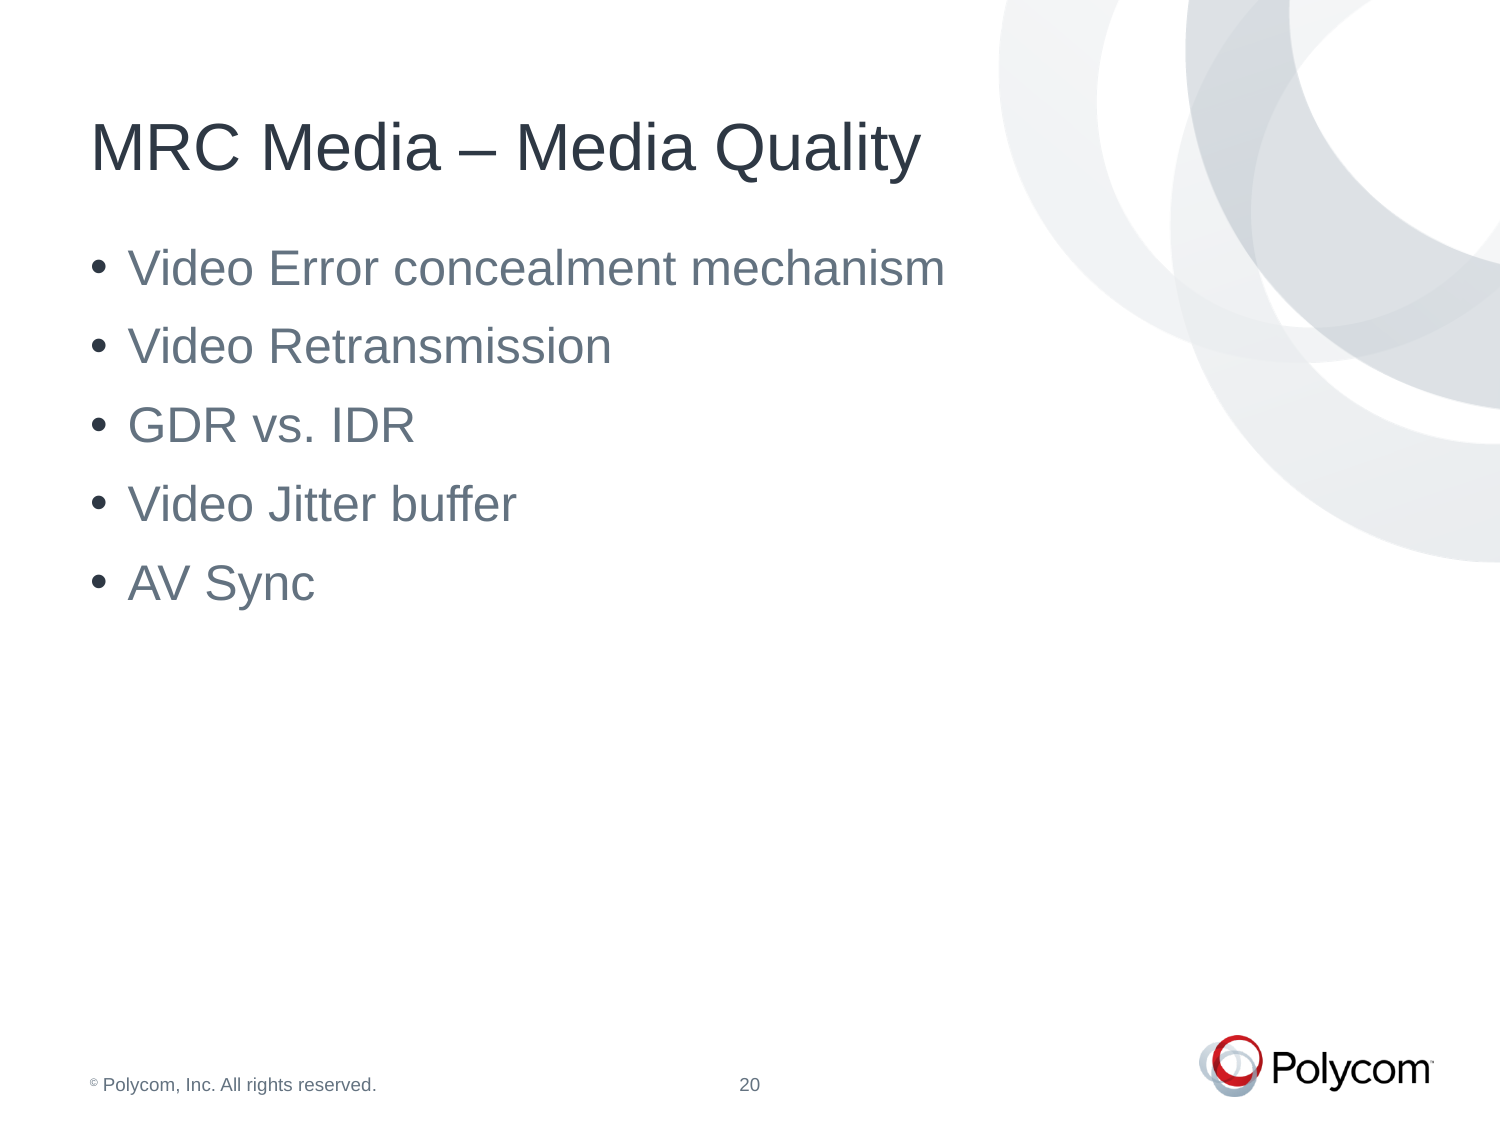

# MRC Media – Media Quality
Video Error concealment mechanism
Video Retransmission
GDR vs. IDR
Video Jitter buffer
AV Sync